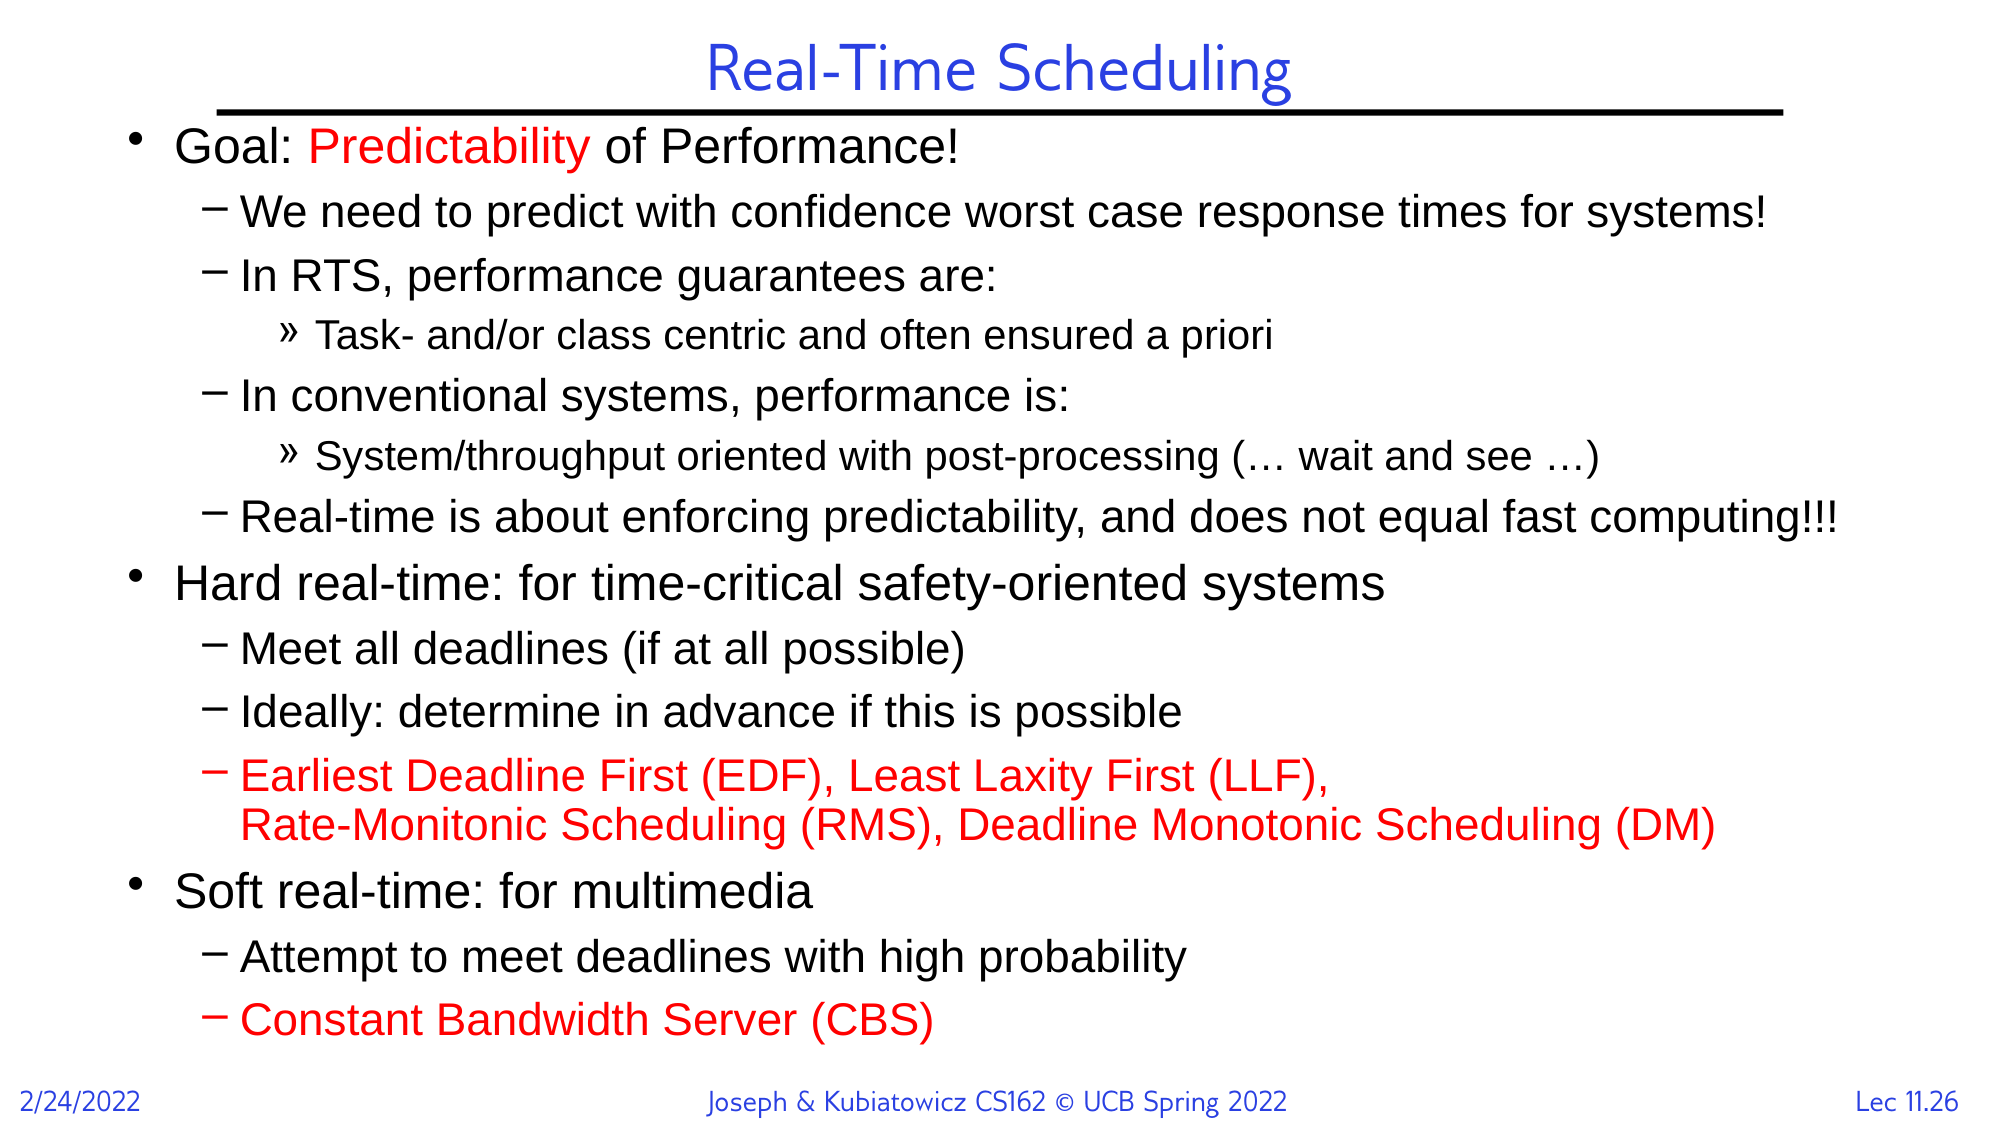

# Real-Time Scheduling
Goal: Predictability of Performance!
We need to predict with confidence worst case response times for systems!
In RTS, performance guarantees are:
Task- and/or class centric and often ensured a priori
In conventional systems, performance is:
System/throughput oriented with post-processing (… wait and see …)
Real-time is about enforcing predictability, and does not equal fast computing!!!
Hard real-time: for time-critical safety-oriented systems
Meet all deadlines (if at all possible)
Ideally: determine in advance if this is possible
Earliest Deadline First (EDF), Least Laxity First (LLF),
Rate-Monitonic Scheduling (RMS), Deadline Monotonic Scheduling (DM)
Soft real-time: for multimedia
Attempt to meet deadlines with high probability
Constant Bandwidth Server (CBS)